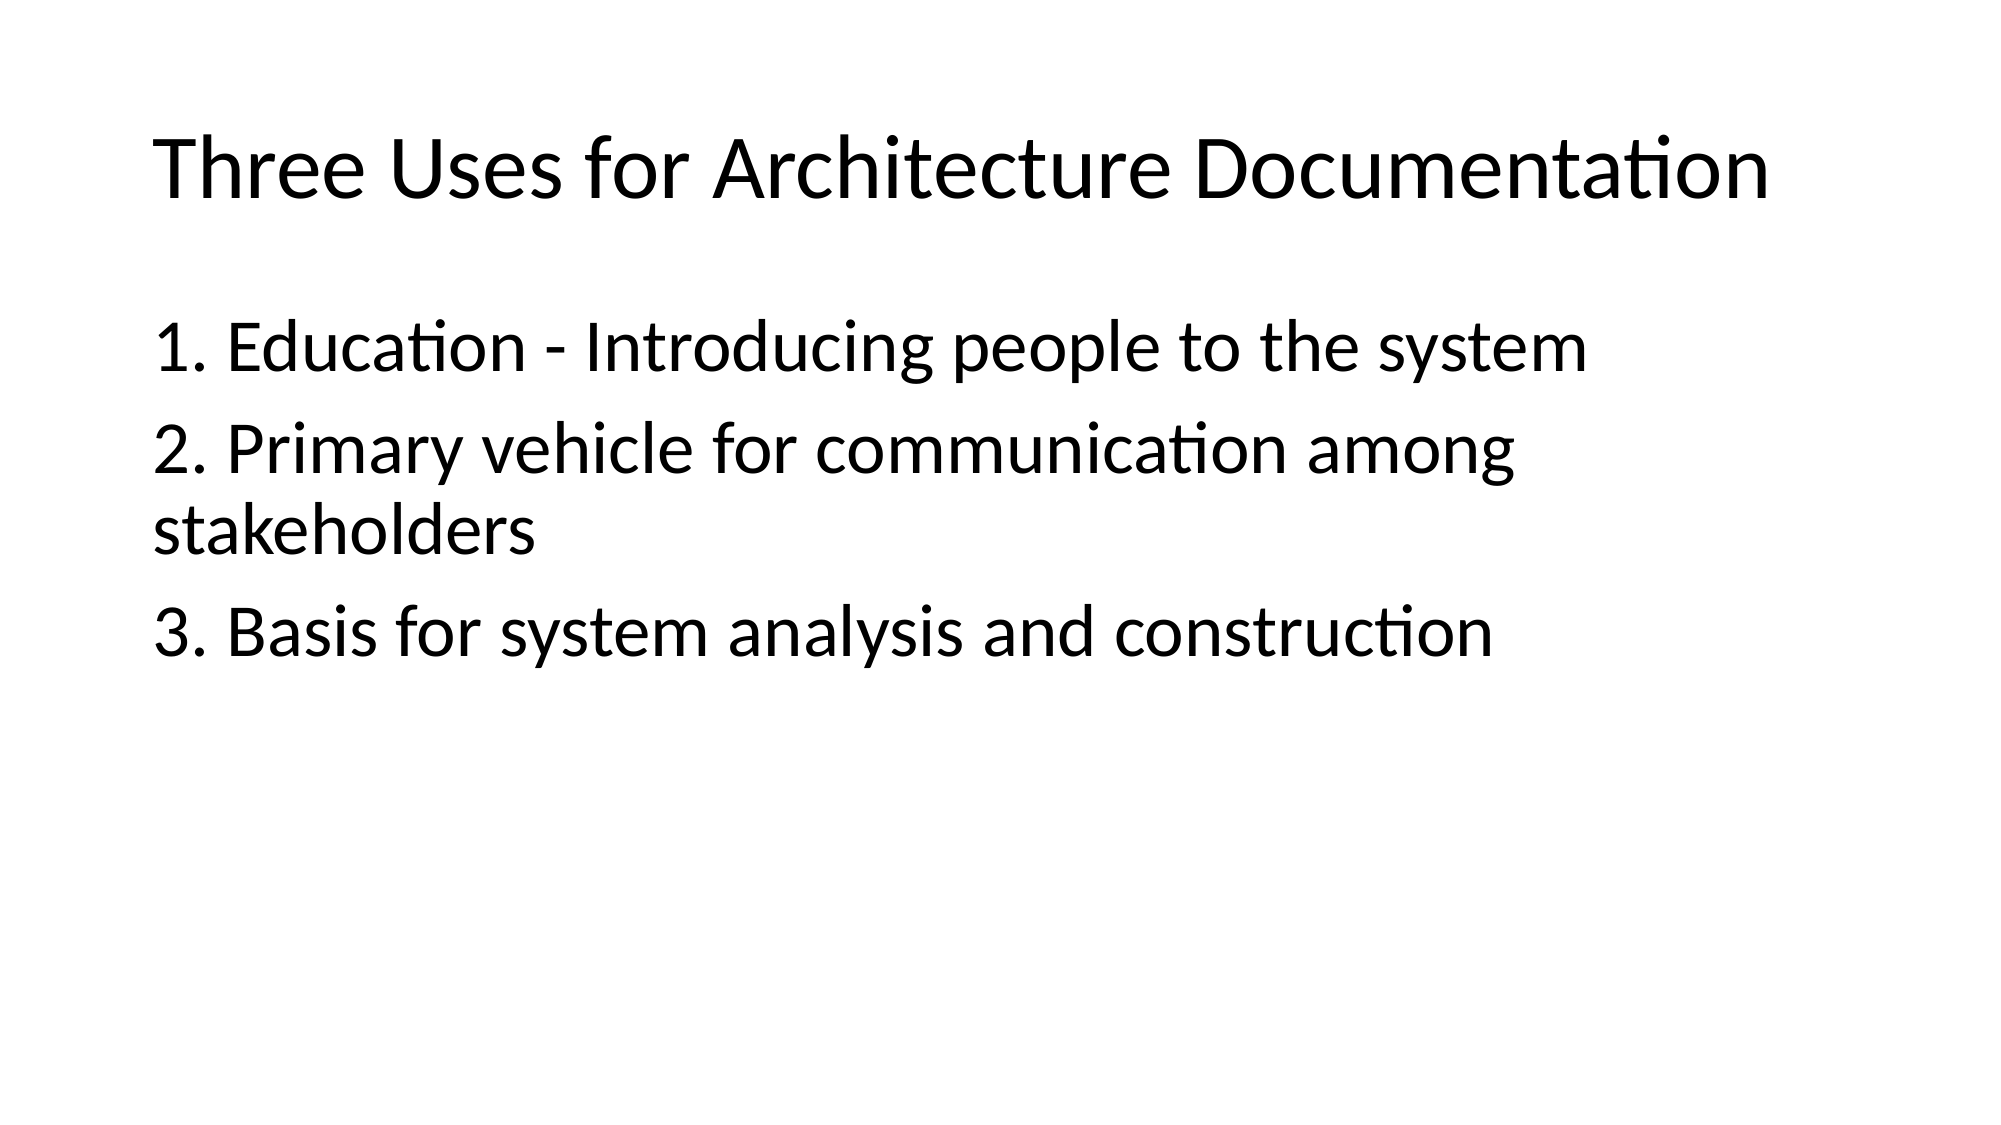

# Three Uses for Architecture Documentation
1. Education - Introducing people to the system
2. Primary vehicle for communication among stakeholders
3. Basis for system analysis and construction